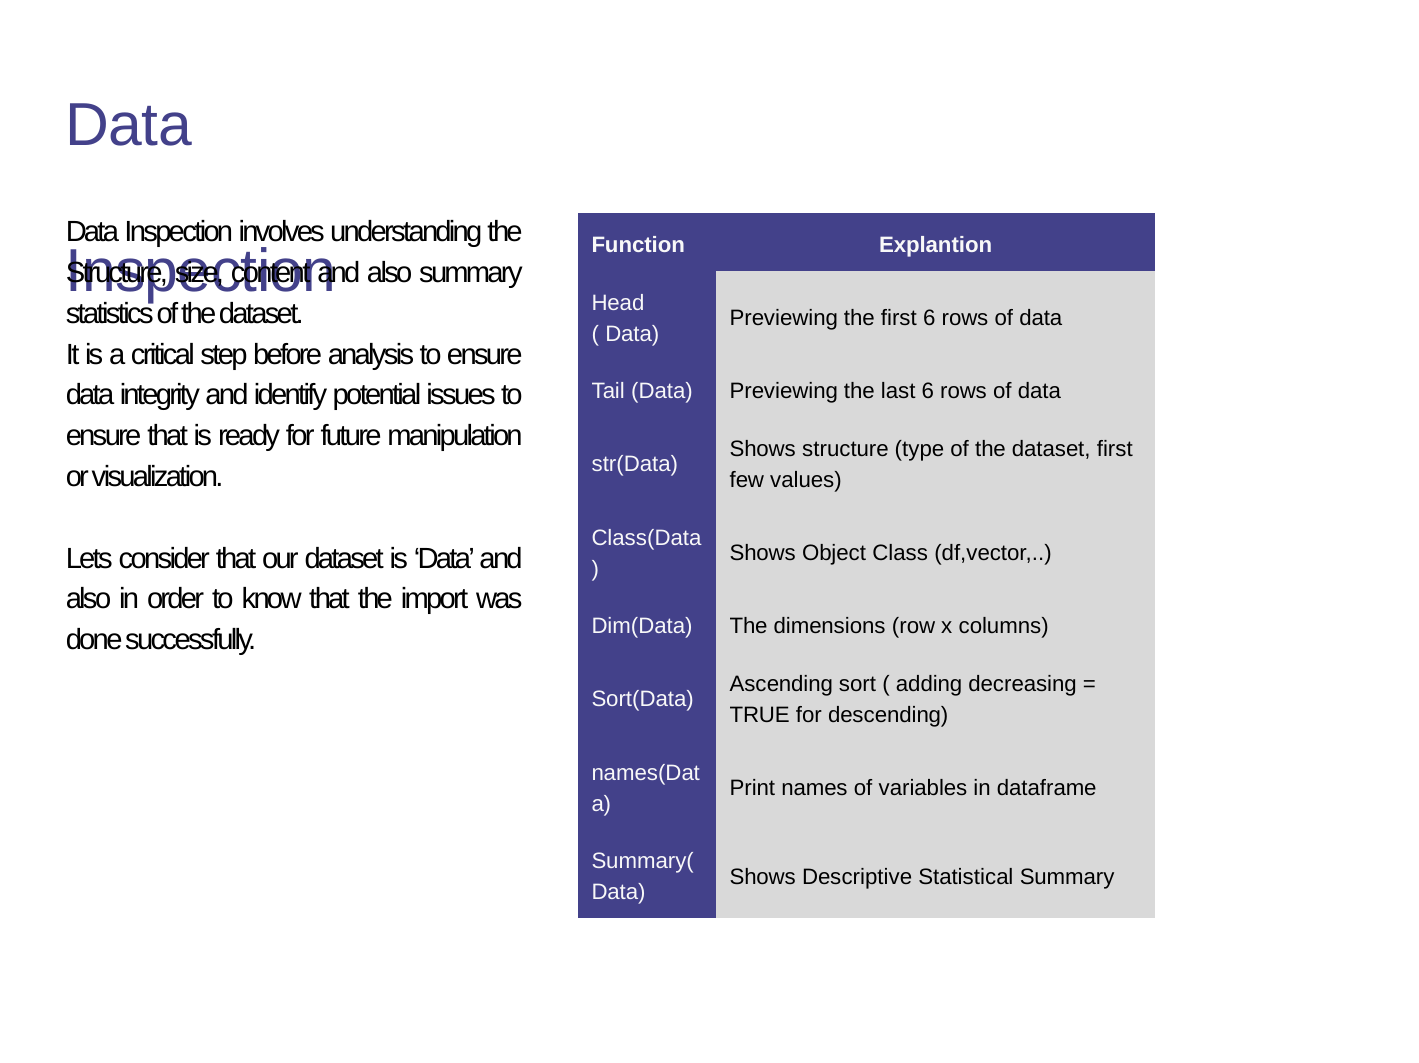

Data Inspection
Data Inspection involves understanding the Structure, size, content and also summary statistics of the dataset.
It is a critical step before analysis to ensure data integrity and identify potential issues to ensure that is ready for future manipulation or visualization.

Lets consider that our dataset is ‘Data’ and also in order to know that the import was done successfully.
| Function | Explantion |
| --- | --- |
| Head ( Data) | Previewing the first 6 rows of data |
| Tail (Data) | Previewing the last 6 rows of data |
| str(Data) | Shows structure (type of the dataset, first few values) |
| Class(Data) | Shows Object Class (df,vector,..) |
| Dim(Data) | The dimensions (row x columns) |
| Sort(Data) | Ascending sort ( adding decreasing = TRUE for descending) |
| names(Data) | Print names of variables in dataframe |
| Summary(Data) | Shows Descriptive Statistical Summary |